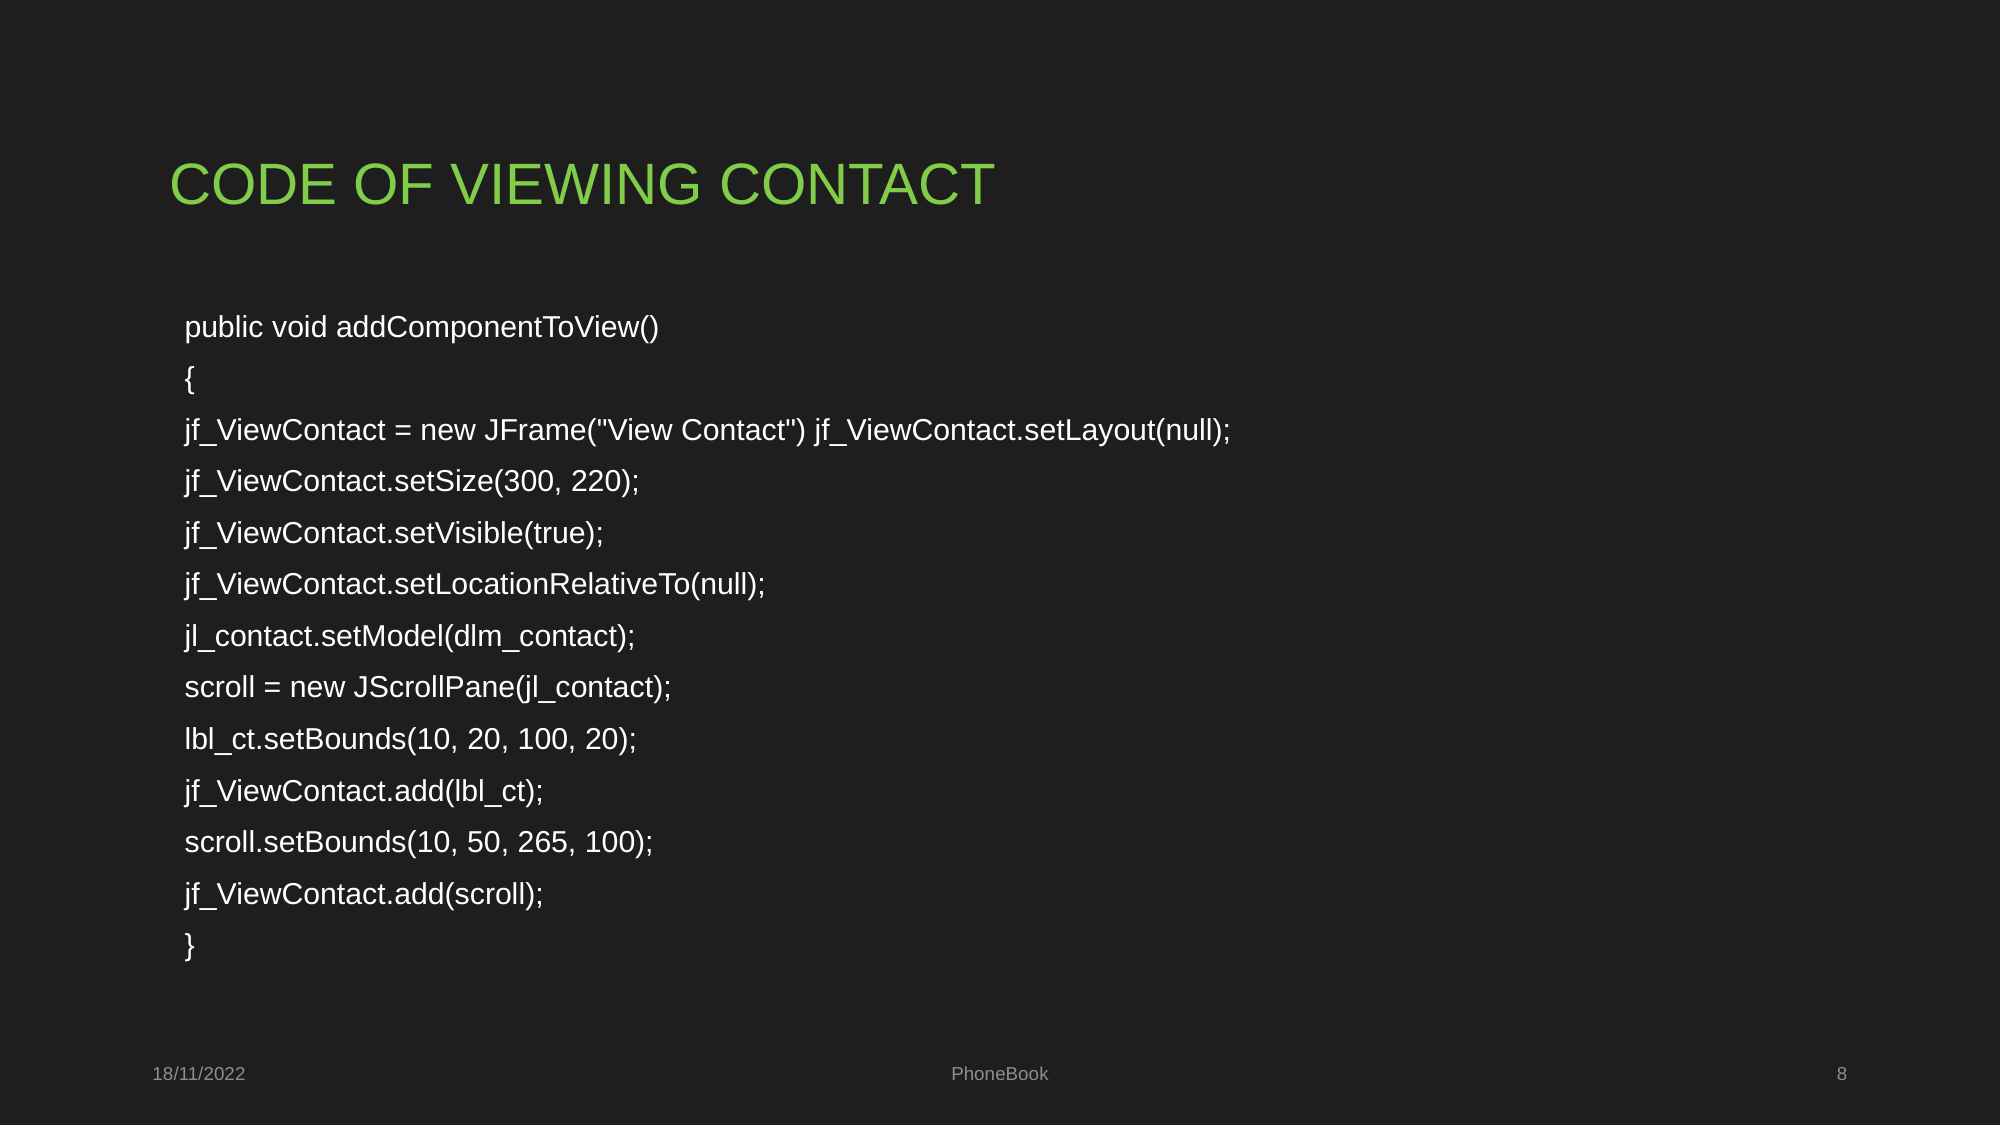

# Code of viewing contact
public void addComponentToView()
{
jf_ViewContact = new JFrame("View Contact") jf_ViewContact.setLayout(null);
jf_ViewContact.setSize(300, 220);
jf_ViewContact.setVisible(true);
jf_ViewContact.setLocationRelativeTo(null);
jl_contact.setModel(dlm_contact);
scroll = new JScrollPane(jl_contact);
lbl_ct.setBounds(10, 20, 100, 20);
jf_ViewContact.add(lbl_ct);
scroll.setBounds(10, 50, 265, 100);
jf_ViewContact.add(scroll);
}
18/11/2022
PhoneBook
8